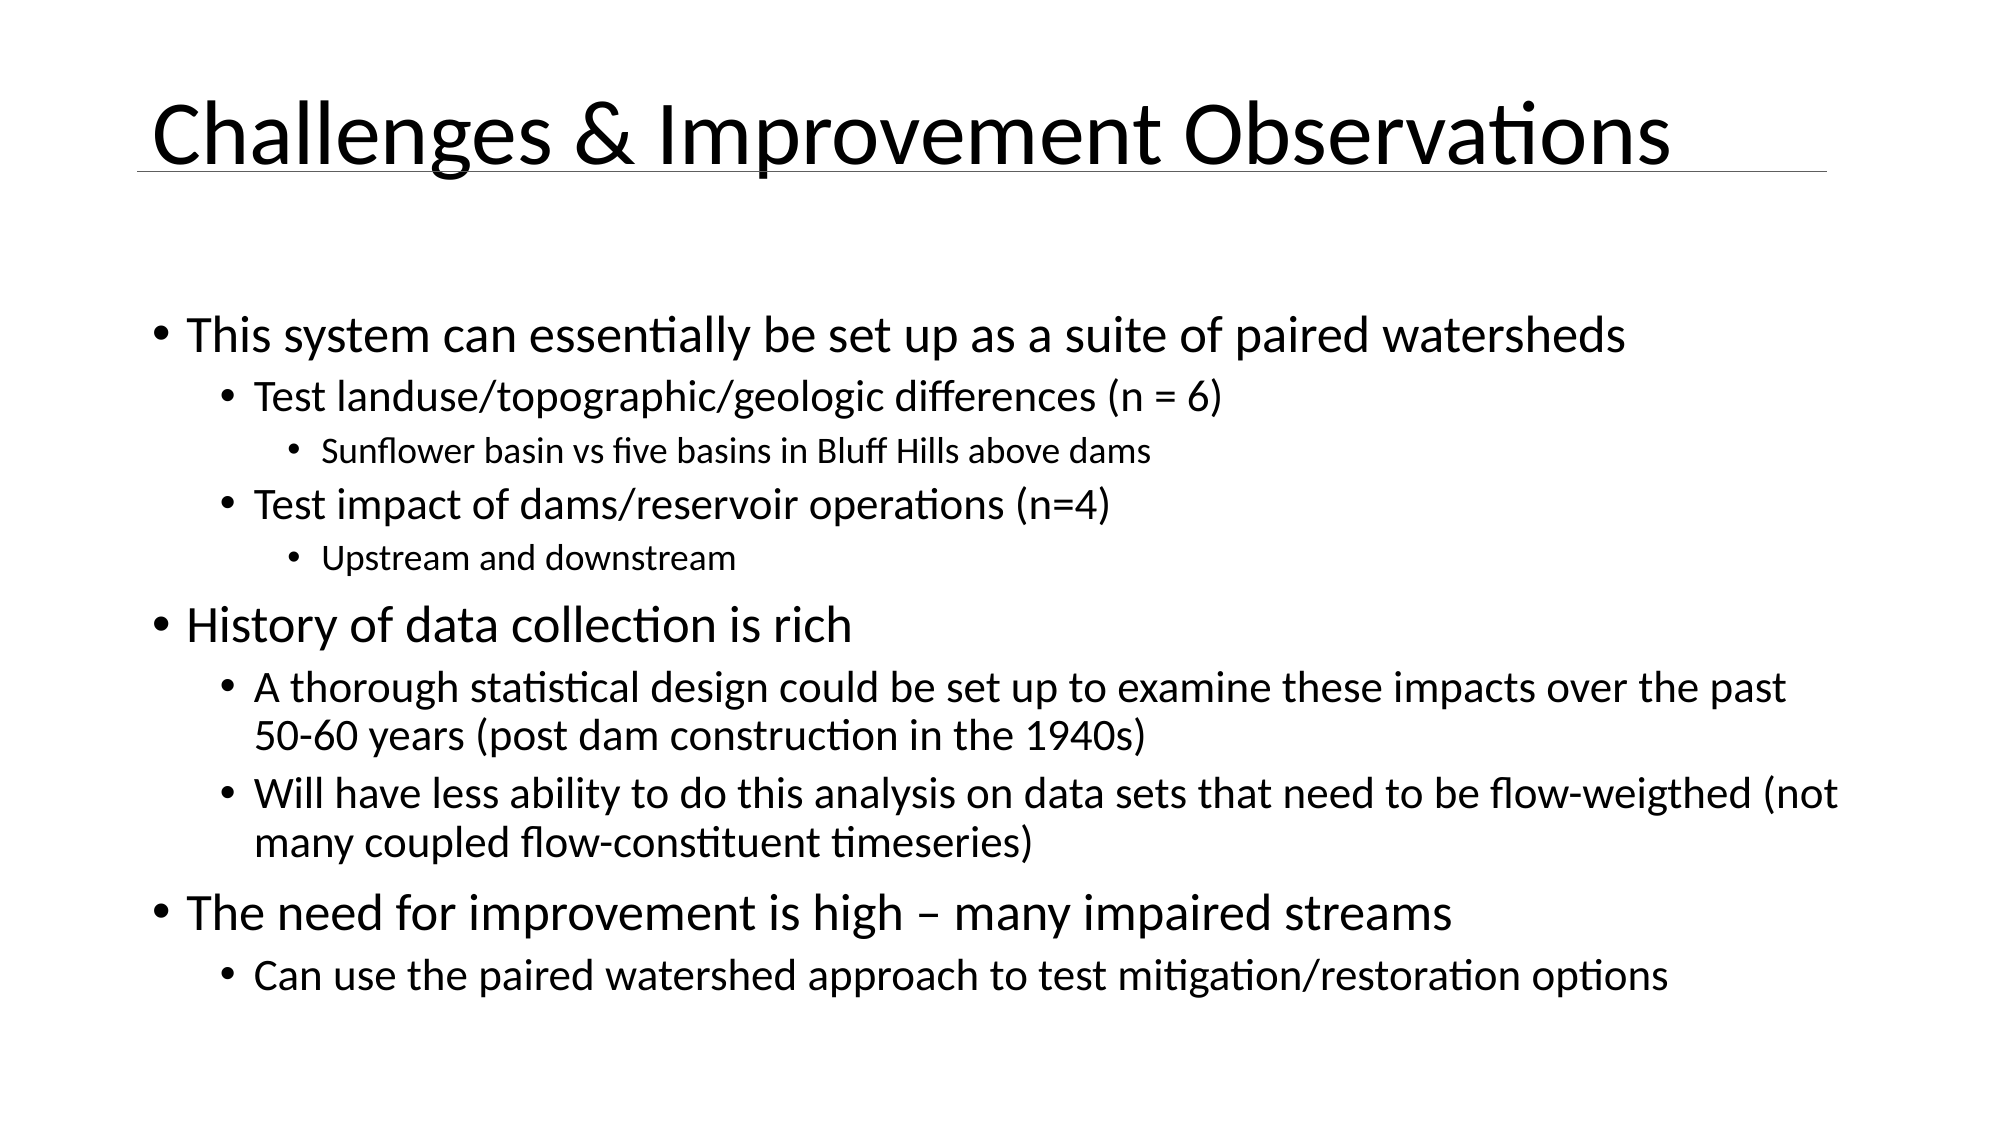

# Challenges & Improvement Observations
This system can essentially be set up as a suite of paired watersheds
Test landuse/topographic/geologic differences (n = 6)
Sunflower basin vs five basins in Bluff Hills above dams
Test impact of dams/reservoir operations (n=4)
Upstream and downstream
History of data collection is rich
A thorough statistical design could be set up to examine these impacts over the past 50-60 years (post dam construction in the 1940s)
Will have less ability to do this analysis on data sets that need to be flow-weigthed (not many coupled flow-constituent timeseries)
The need for improvement is high – many impaired streams
Can use the paired watershed approach to test mitigation/restoration options